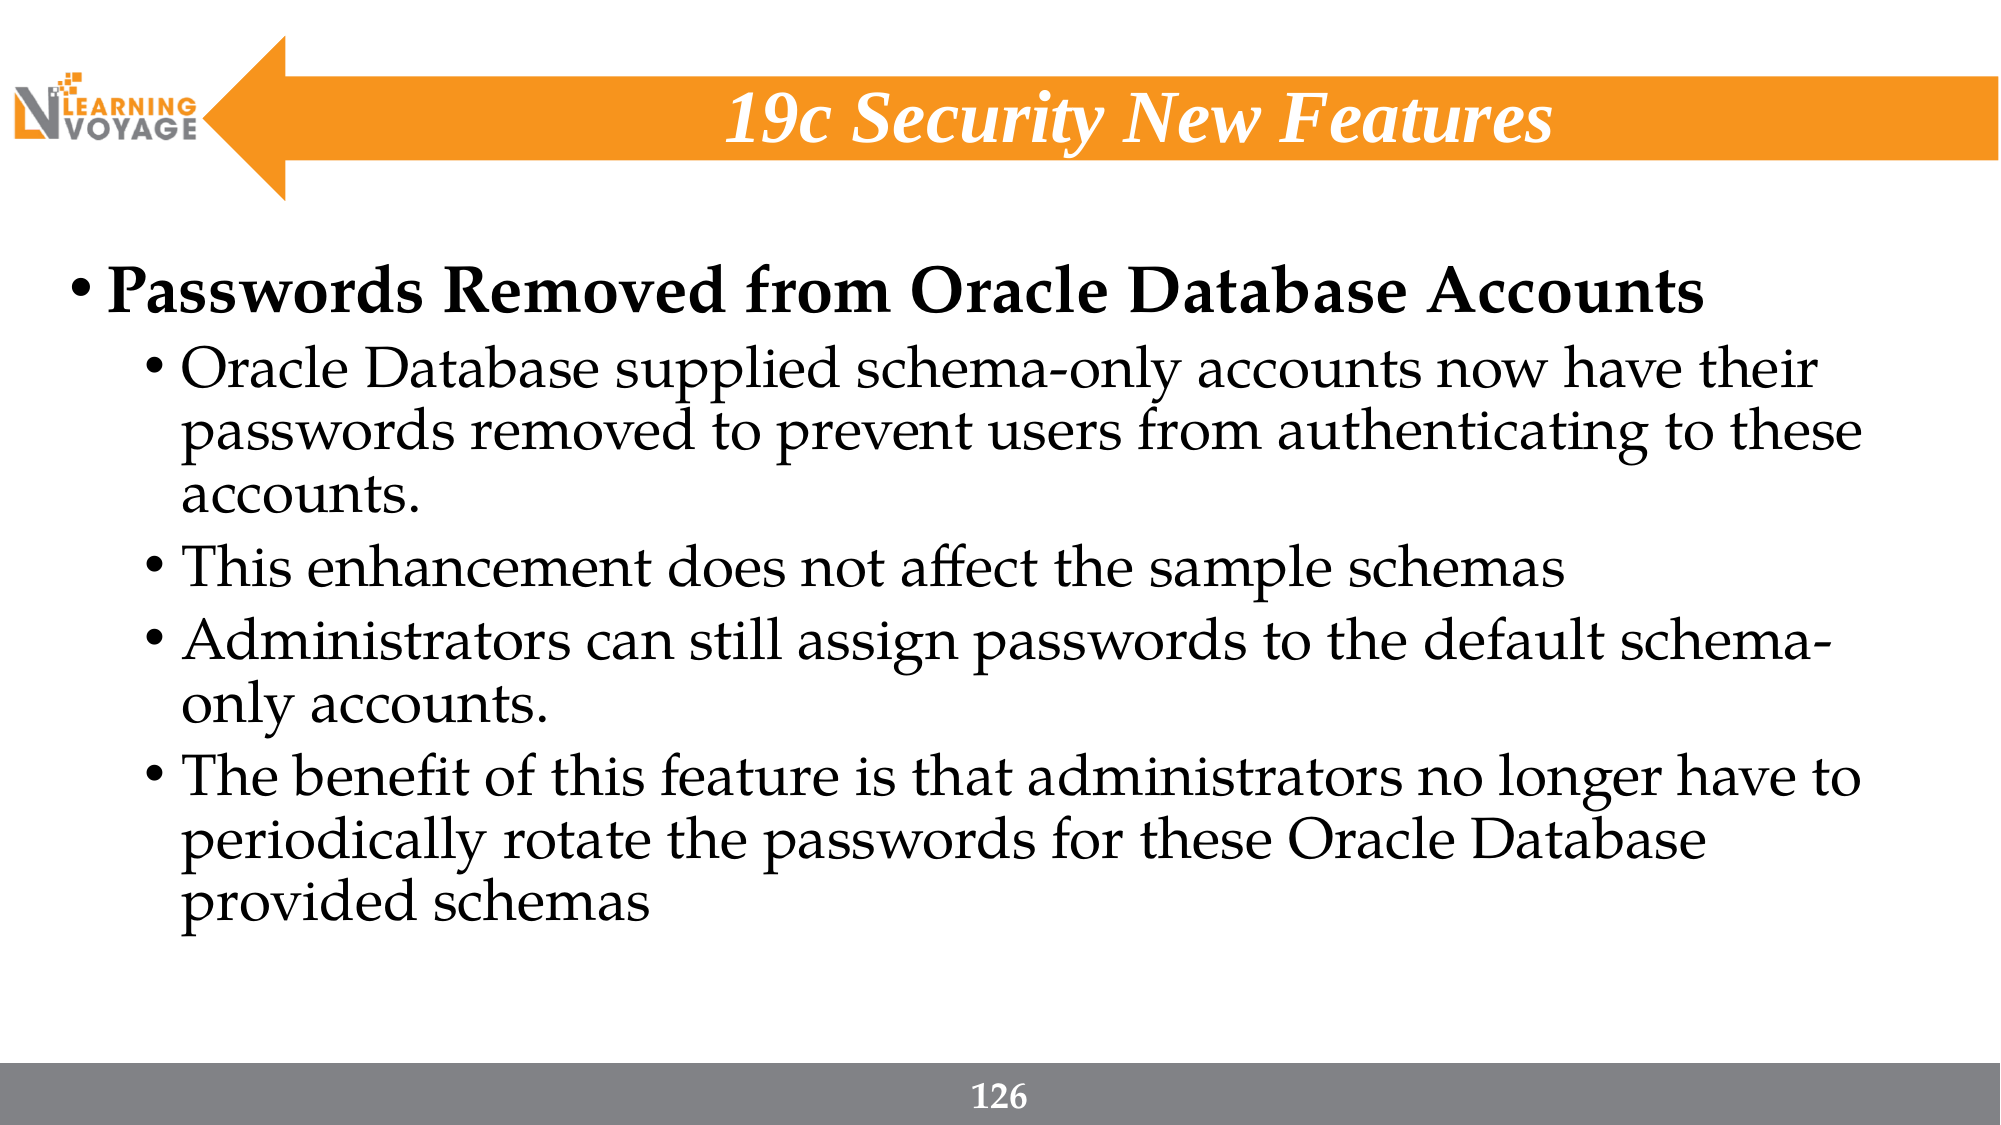

# 19c Security New Features
Passwords Removed from Oracle Database Accounts
Oracle Database supplied schema-only accounts now have their passwords removed to prevent users from authenticating to these accounts.
This enhancement does not affect the sample schemas
Administrators can still assign passwords to the default schema-only accounts.
The benefit of this feature is that administrators no longer have to periodically rotate the passwords for these Oracle Database provided schemas

126